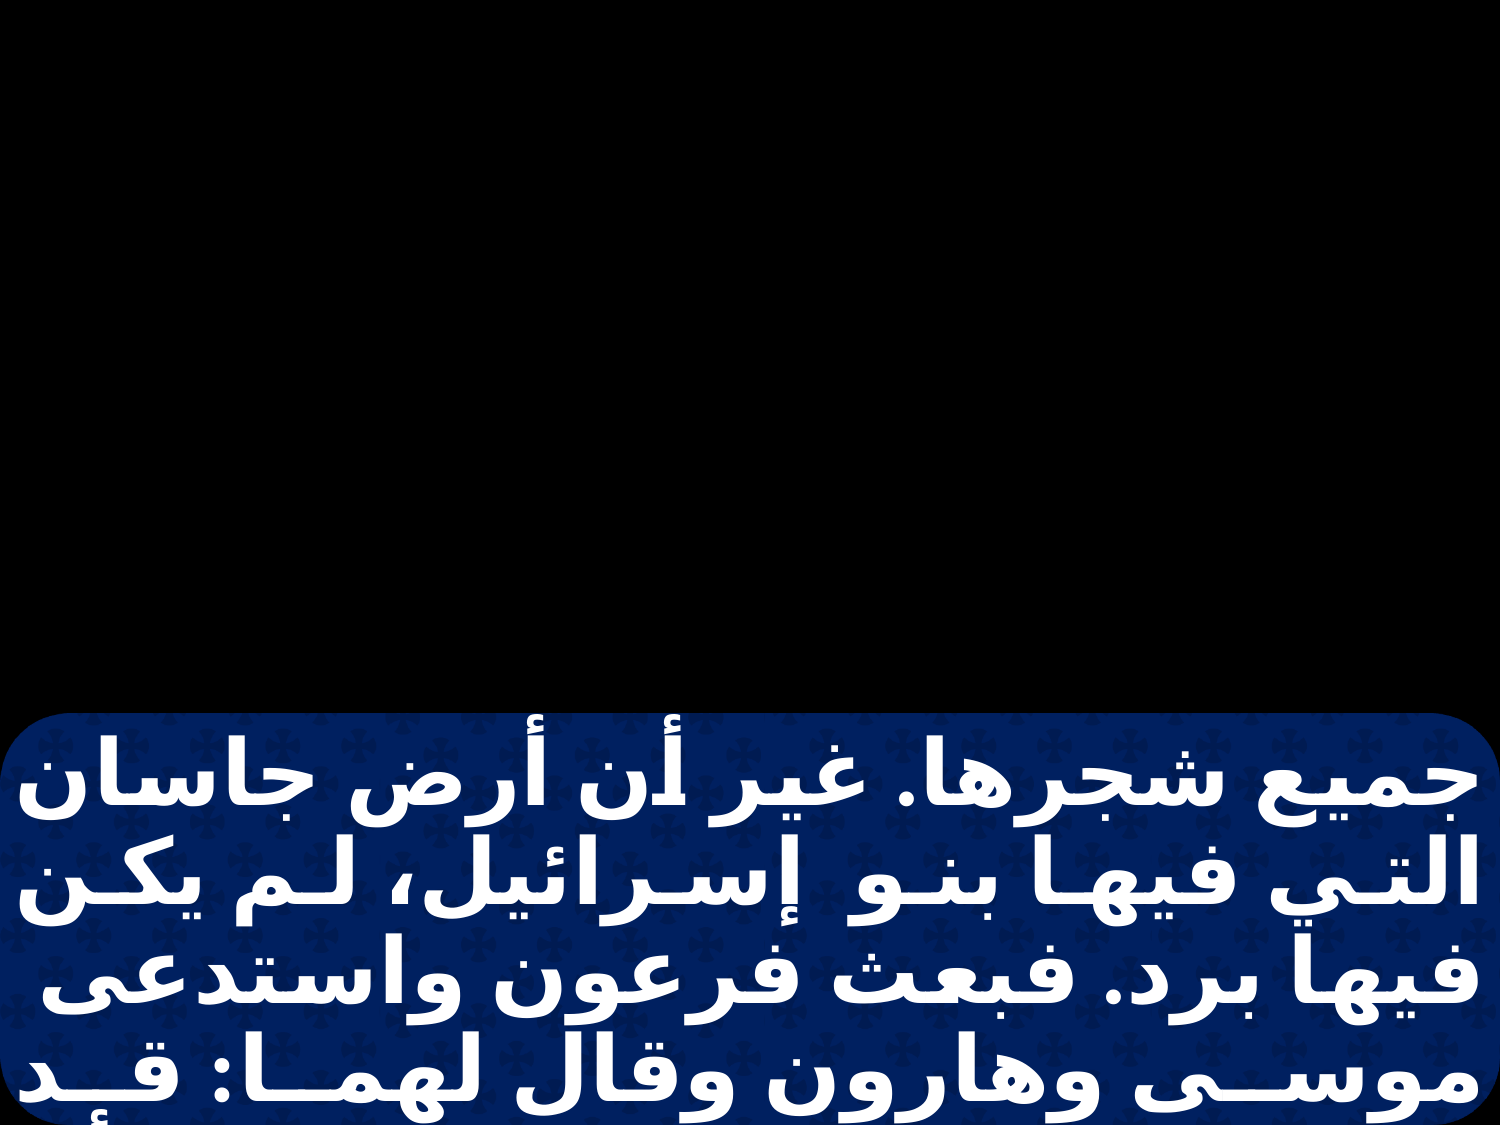

جميع شجرها. غير أن أرض جاسان التي فيها بنو  إسرائيل، لم يكن فيها برد. فبعث فرعون واستدعى  موسى وهارون وقال لهما: قد خطئت هذه المرة  الرب عادل، وأنا وشعبي منافقون، فاشفعا إلى